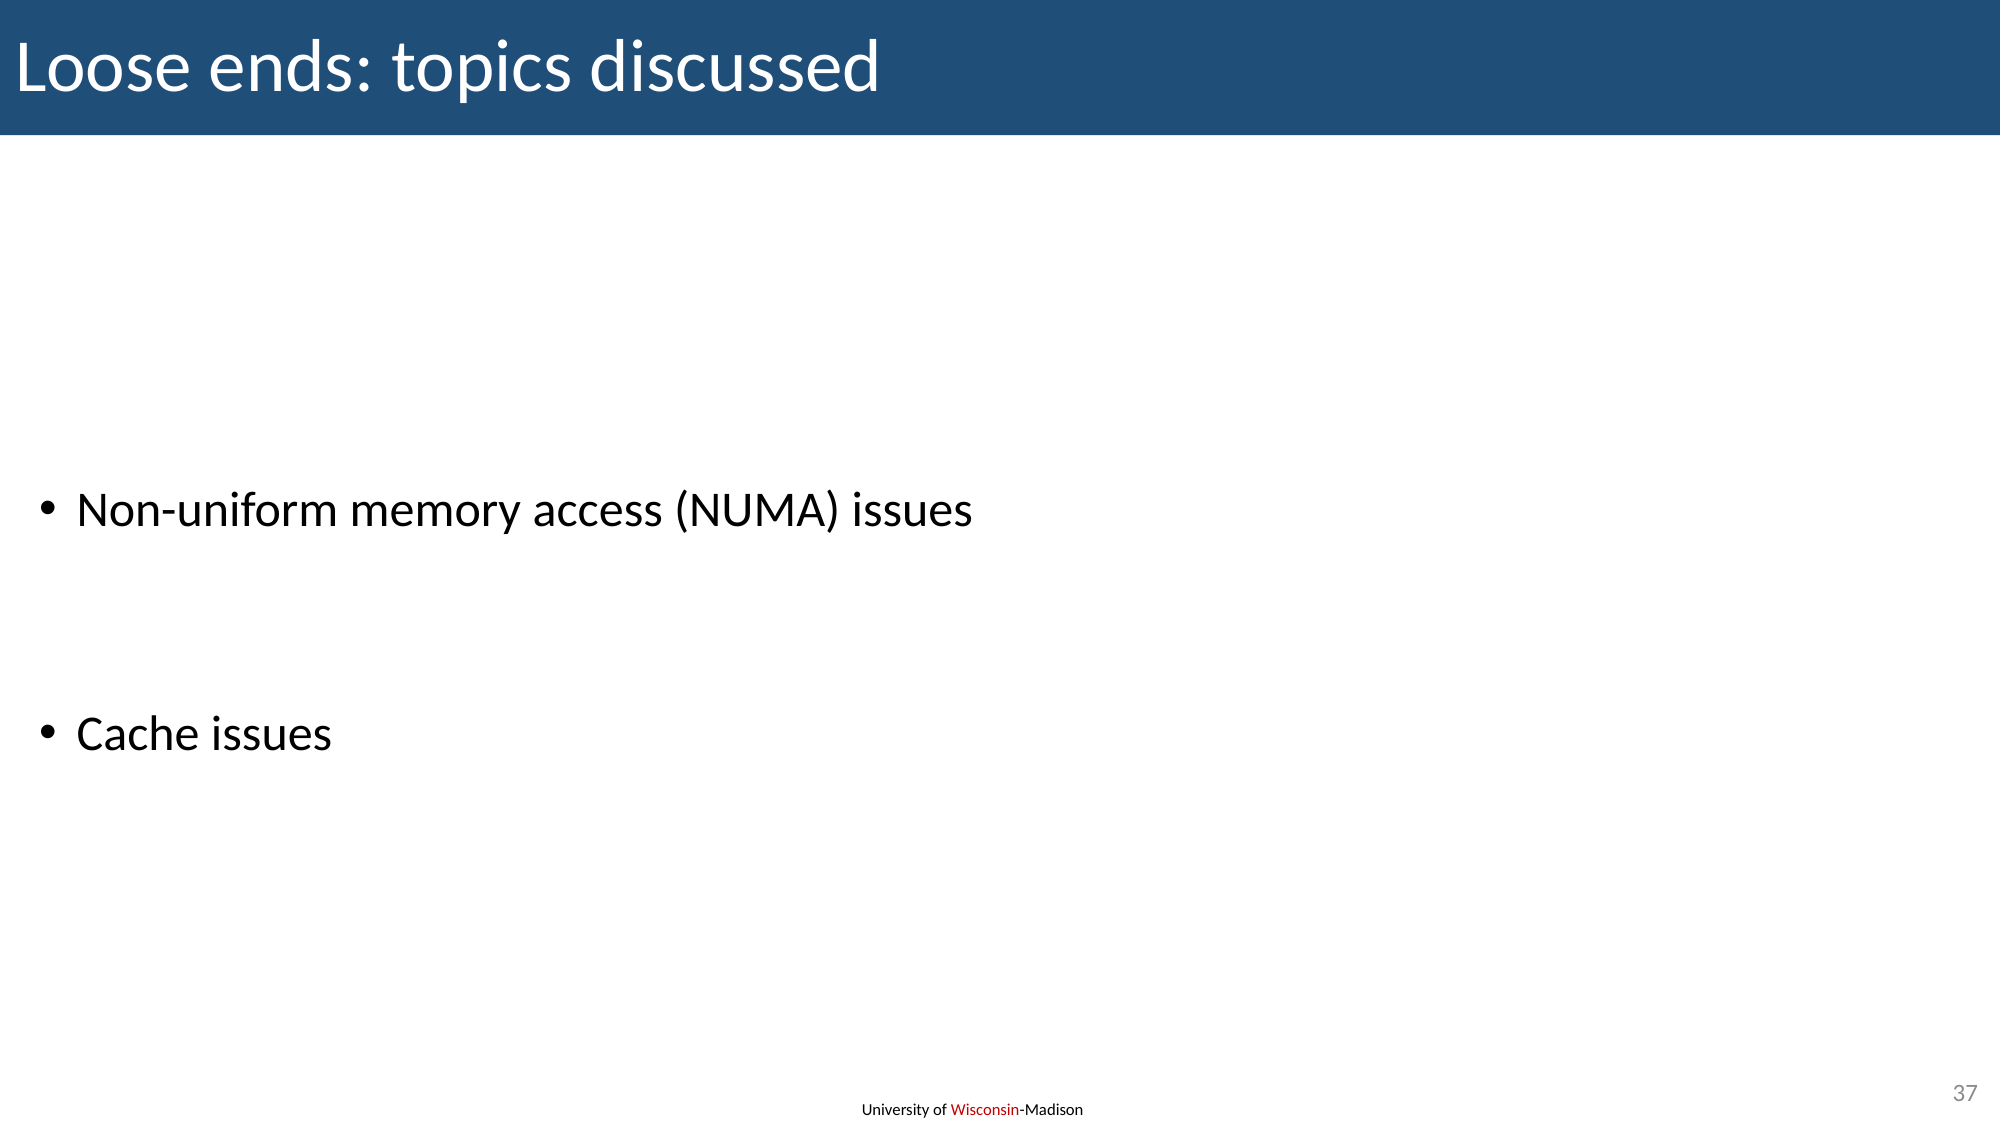

# Loose ends: topics discussed

Non-uniform memory access (NUMA) issues

Cache issues
37